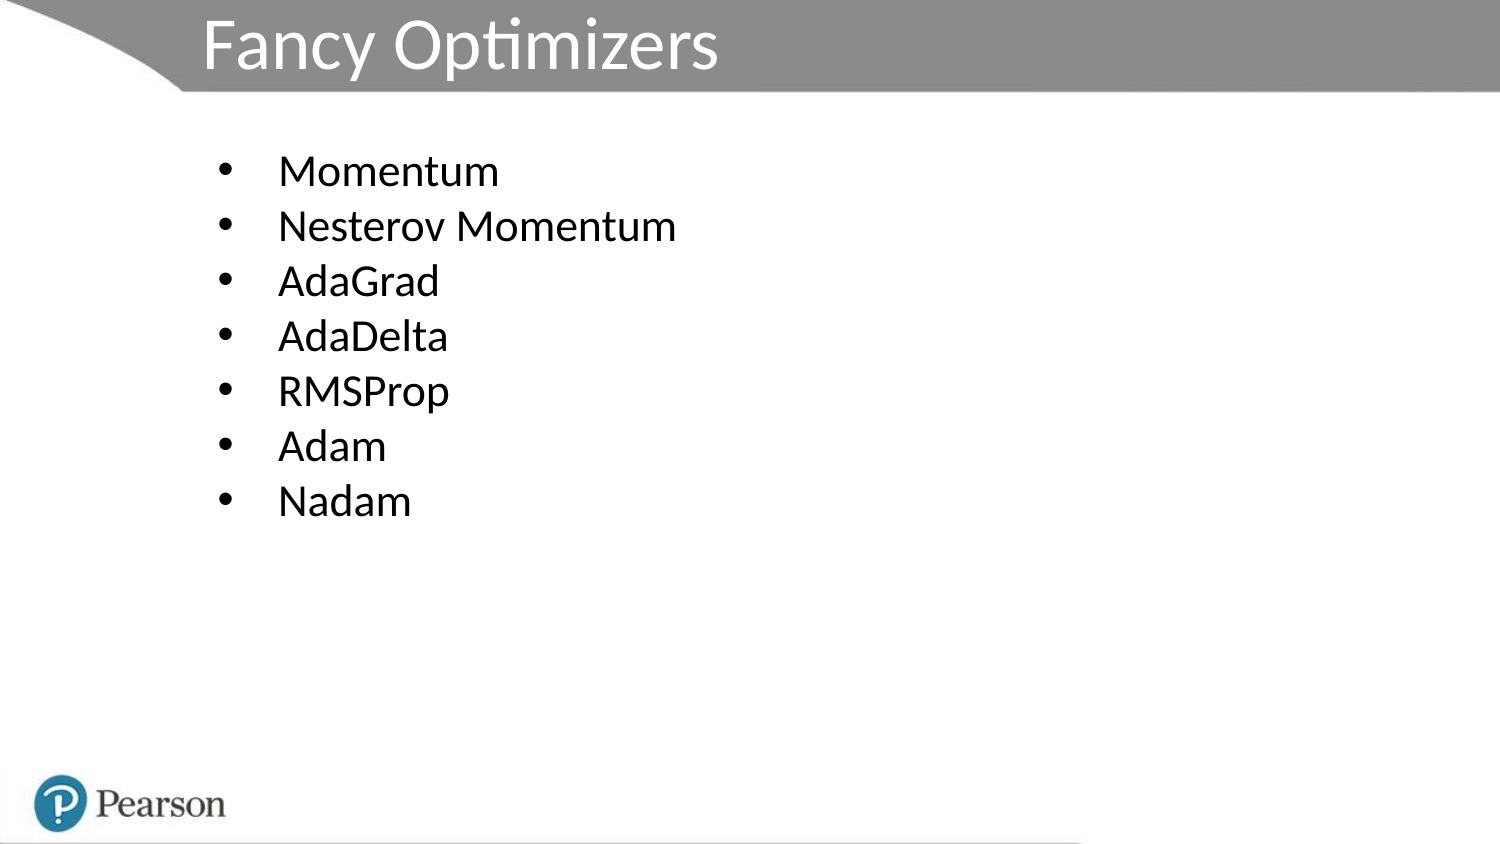

Fancy Optimizers
Momentum
Nesterov Momentum
AdaGrad
AdaDelta
RMSProp
Adam
Nadam